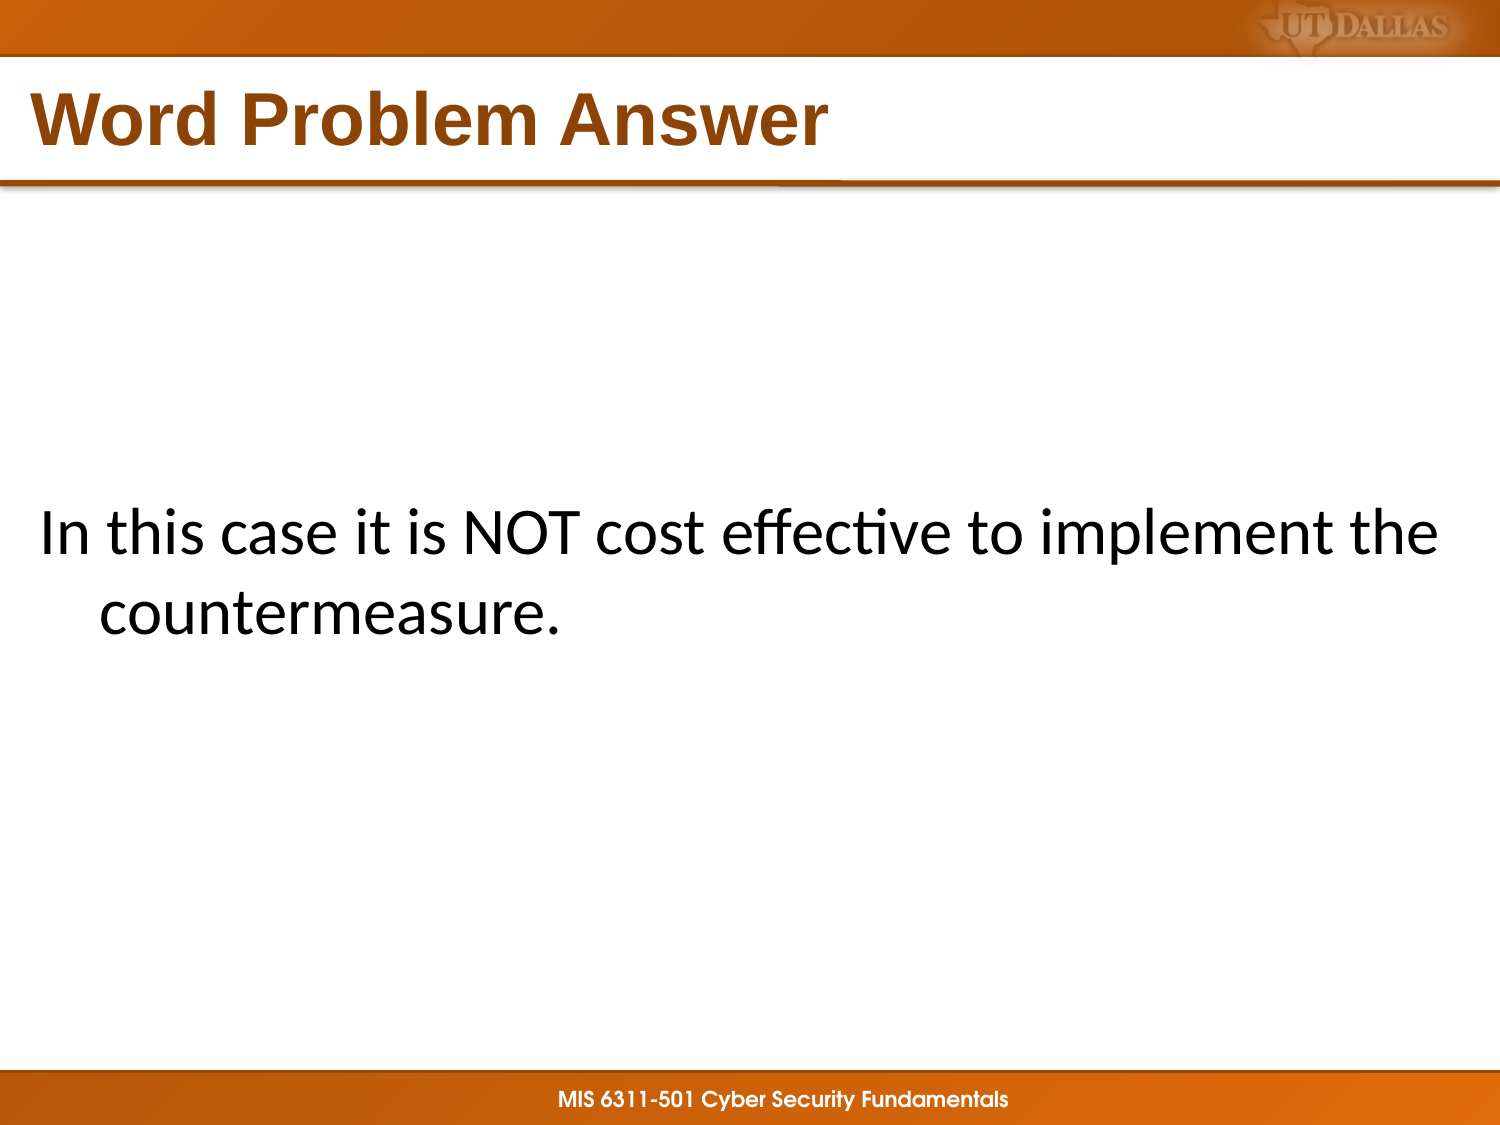

# Word Problem Answer

In this case it is NOT cost effective to implement the countermeasure.